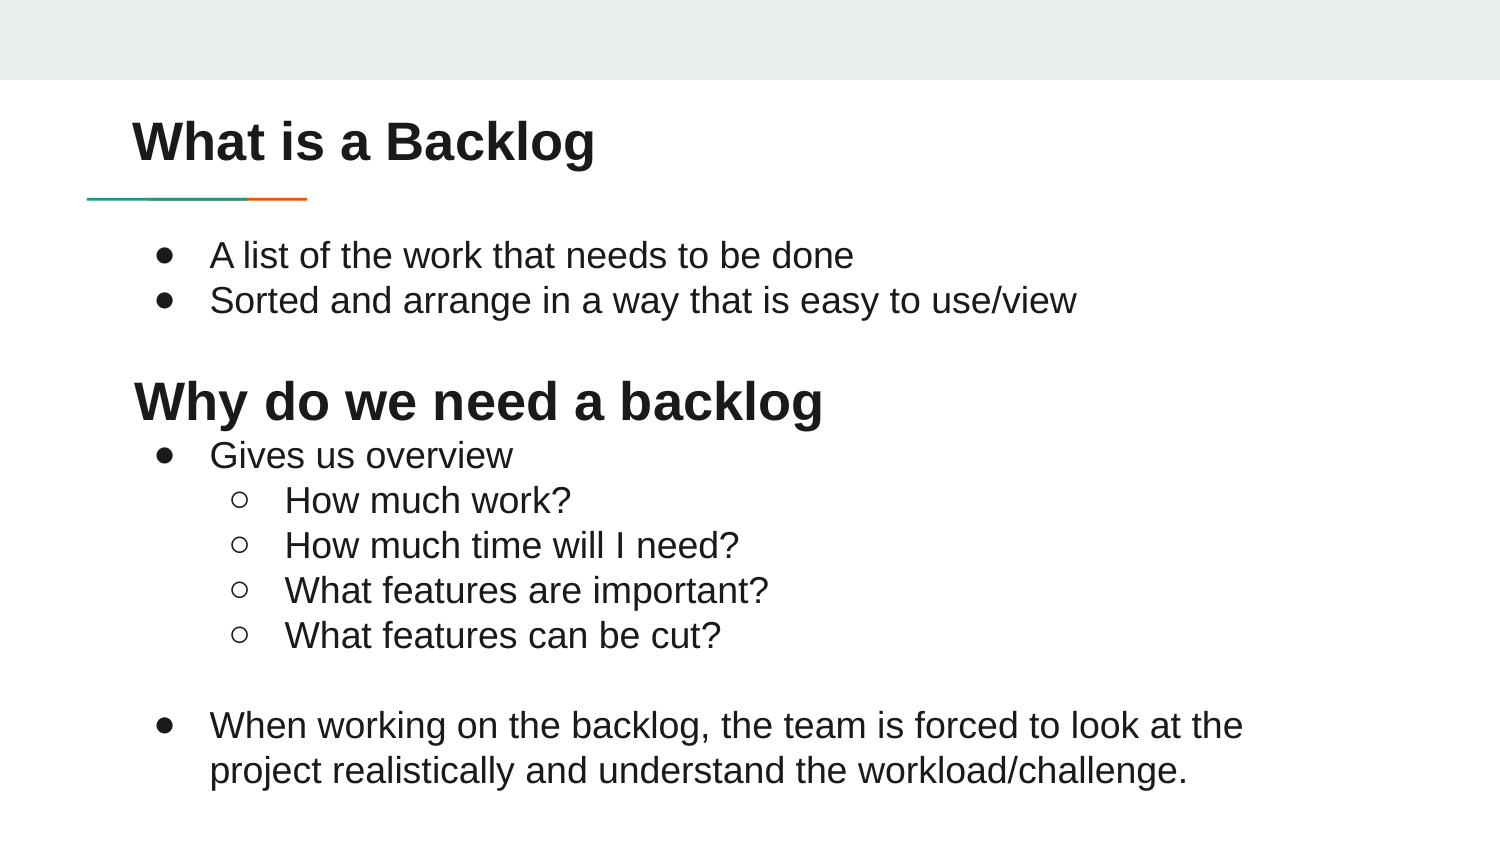

# What is a Backlog

A list of the work that needs to be done
Sorted and arrange in a way that is easy to use/view

Why do we need a backlog
Gives us overview
How much work?
How much time will I need?
What features are important?
What features can be cut?
When working on the backlog, the team is forced to look at the project realistically and understand the workload/challenge.